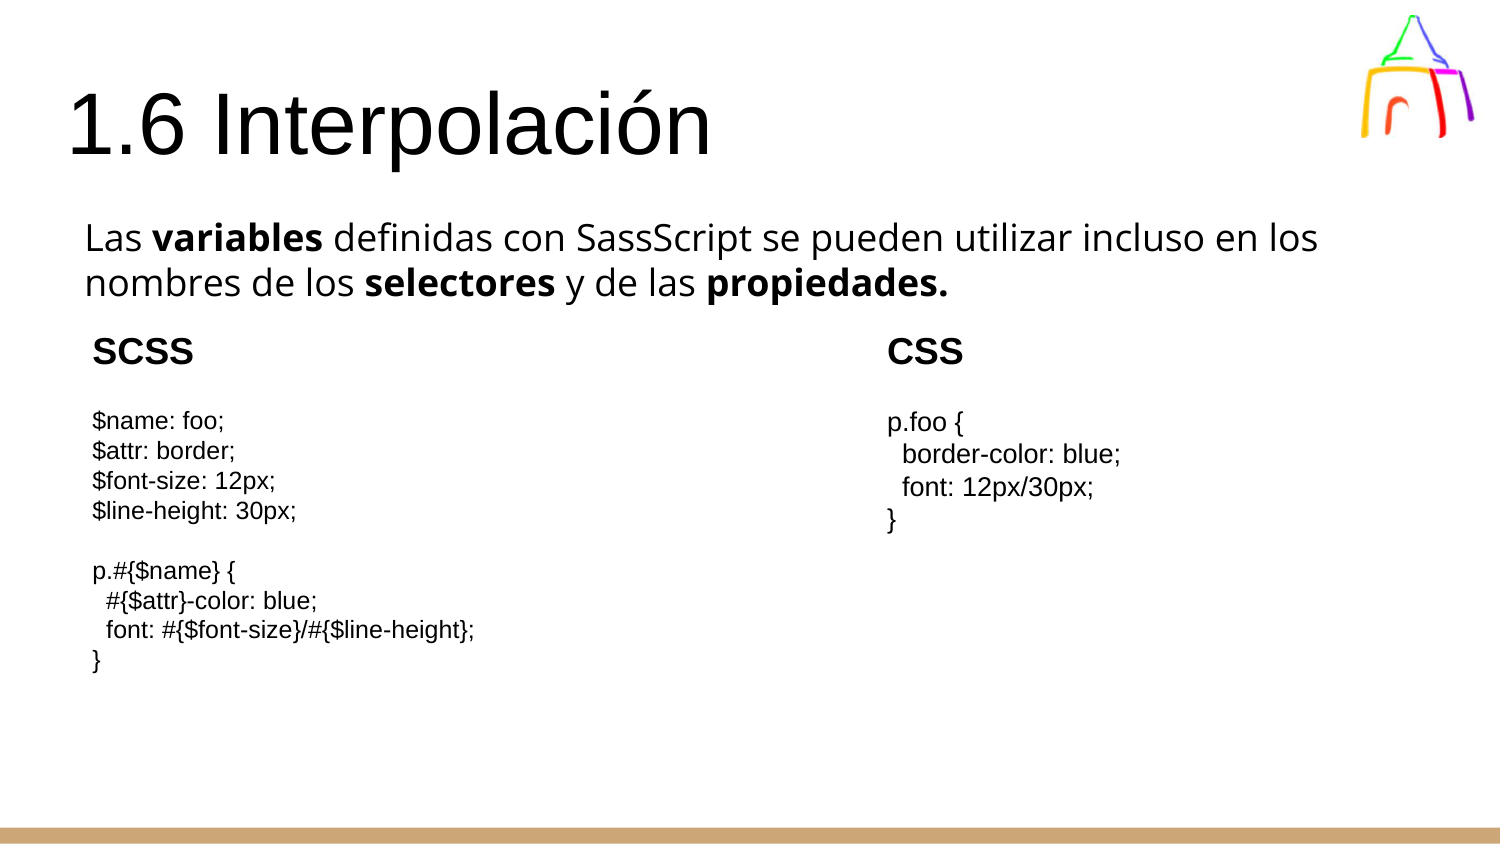

# 1.6 Interpolación
Las variables definidas con SassScript se pueden utilizar incluso en los nombres de los selectores y de las propiedades.
SCSS

$name: foo;
$attr: border;
$font-size: 12px;
$line-height: 30px;

p.#{$name} {
  #{$attr}-color: blue;
  font: #{$font-size}/#{$line-height};
}

CSS

p.foo {
  border-color: blue;
  font: 12px/30px;
}